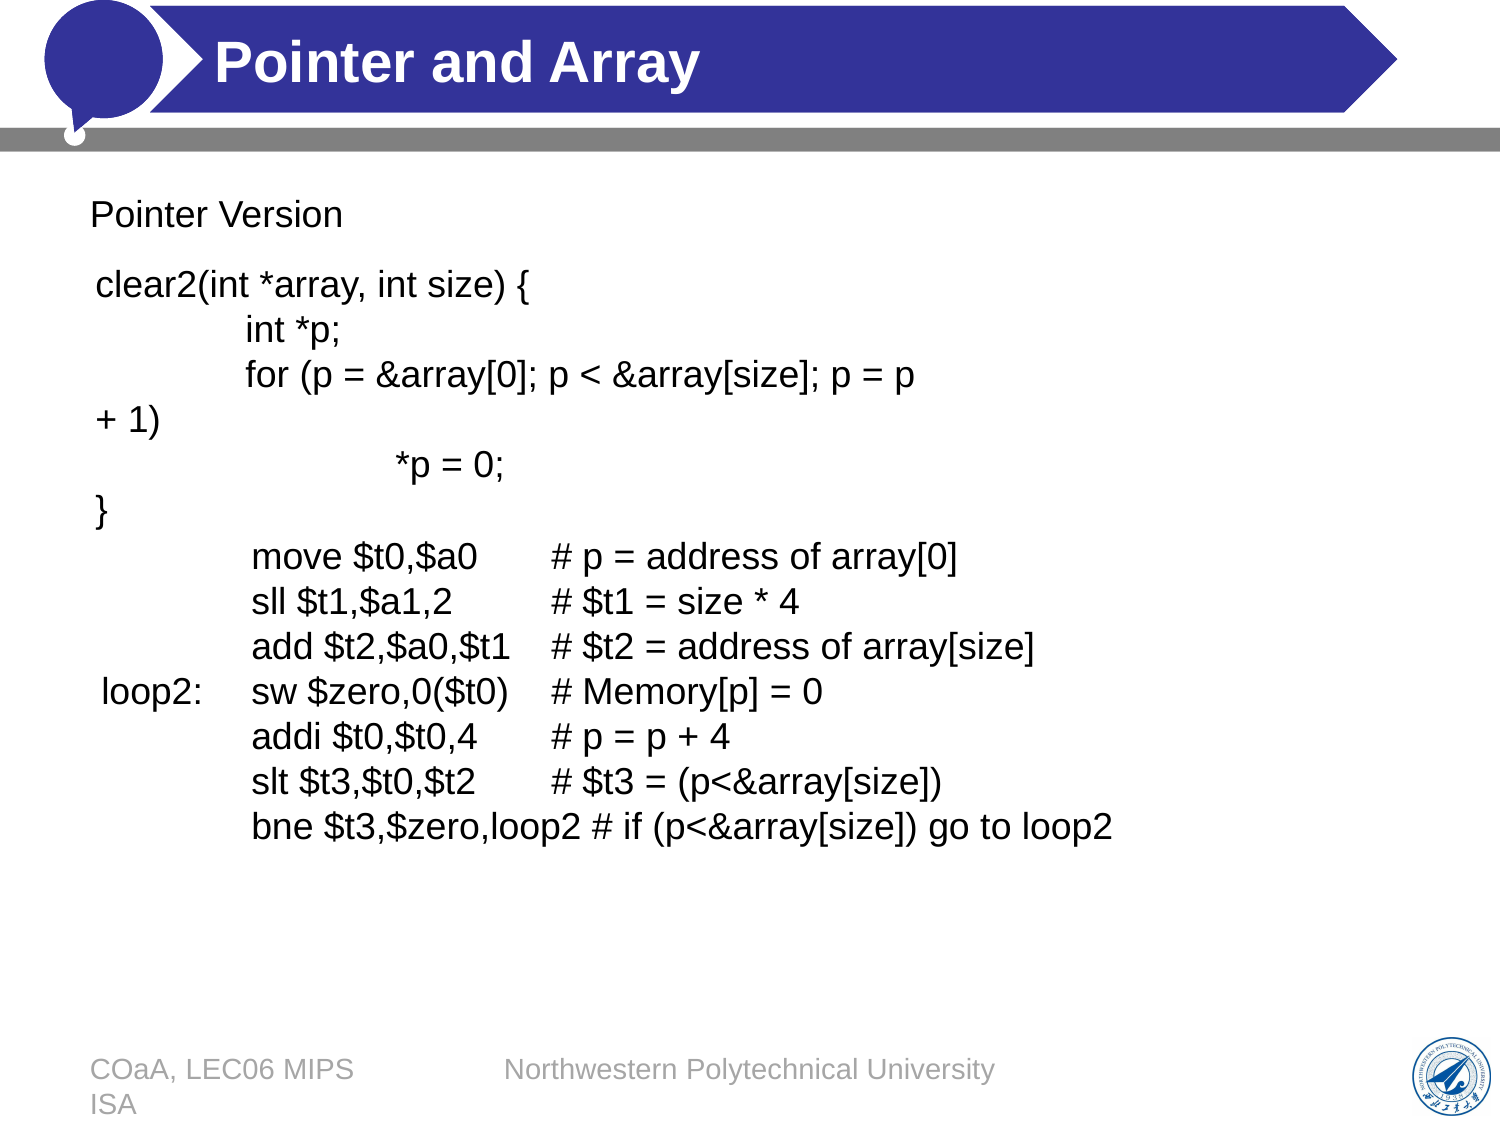

# Pointer and Array

Pointer Version
clear2(int *array, int size) {
	int *p;
	for (p = &array[0]; p < &array[size]; p = p + 1)
		*p = 0;
}
	move $t0,$a0	# p = address of array[0]
	sll $t1,$a1,2	# $t1 = size * 4
	add $t2,$a0,$t1	# $t2 = address of array[size]
loop2: 	sw $zero,0($t0)	# Memory[p] = 0
	addi $t0,$t0,4	# p = p + 4
	slt $t3,$t0,$t2	# $t3 = (p<&array[size])
	bne $t3,$zero,loop2 # if (p<&array[size]) go to loop2
COaA, LEC06 MIPS ISA
Northwestern Polytechnical University
45